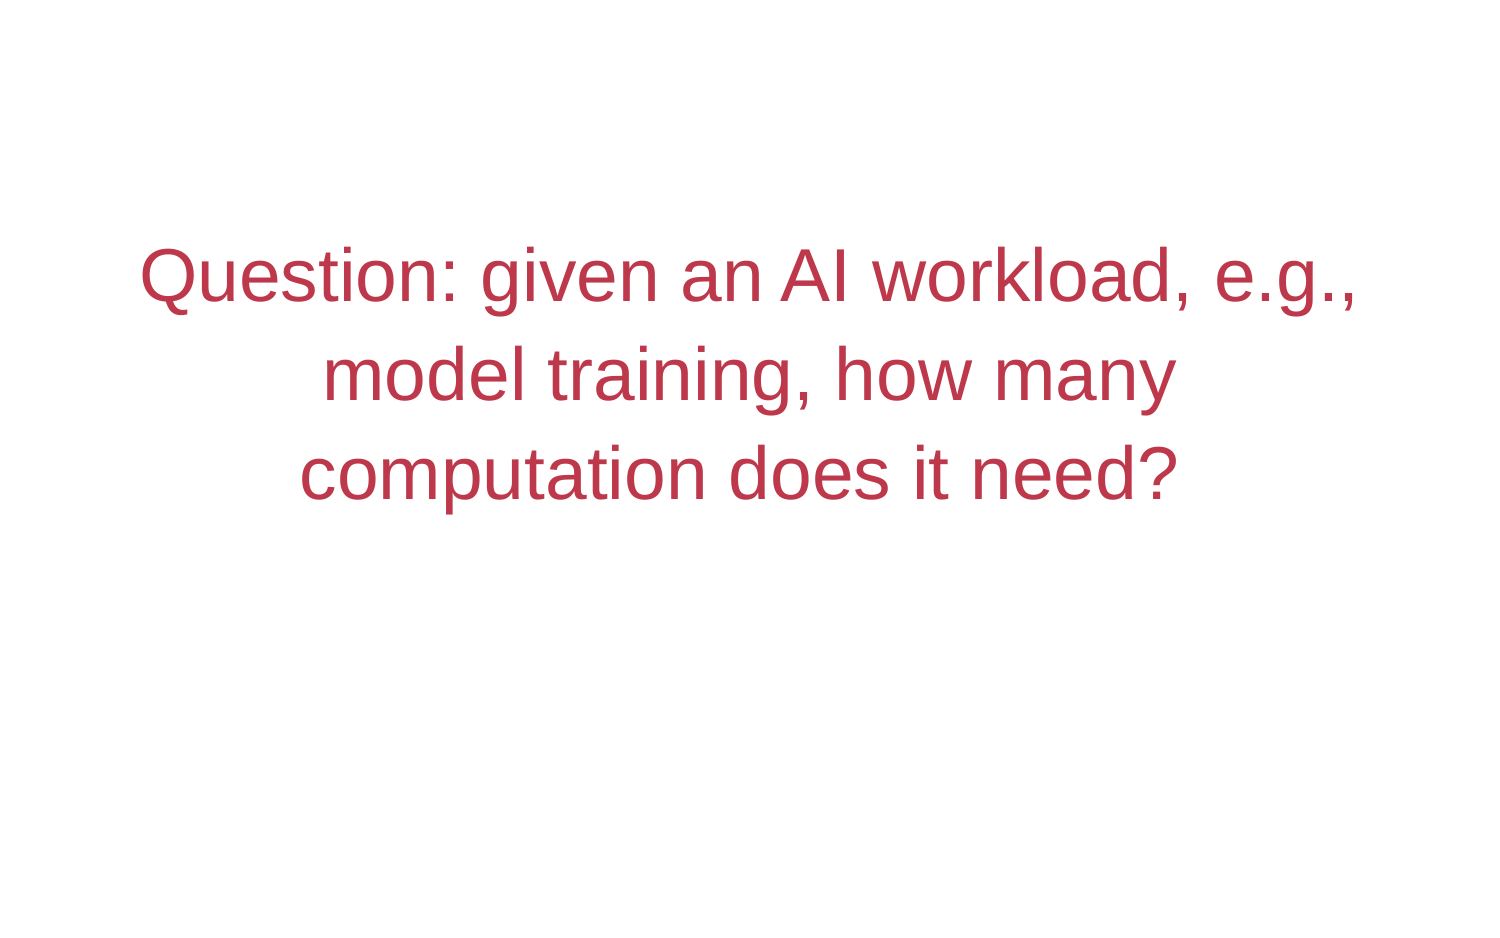

# Question: given an AI workload, e.g., model training, how many computation does it need?